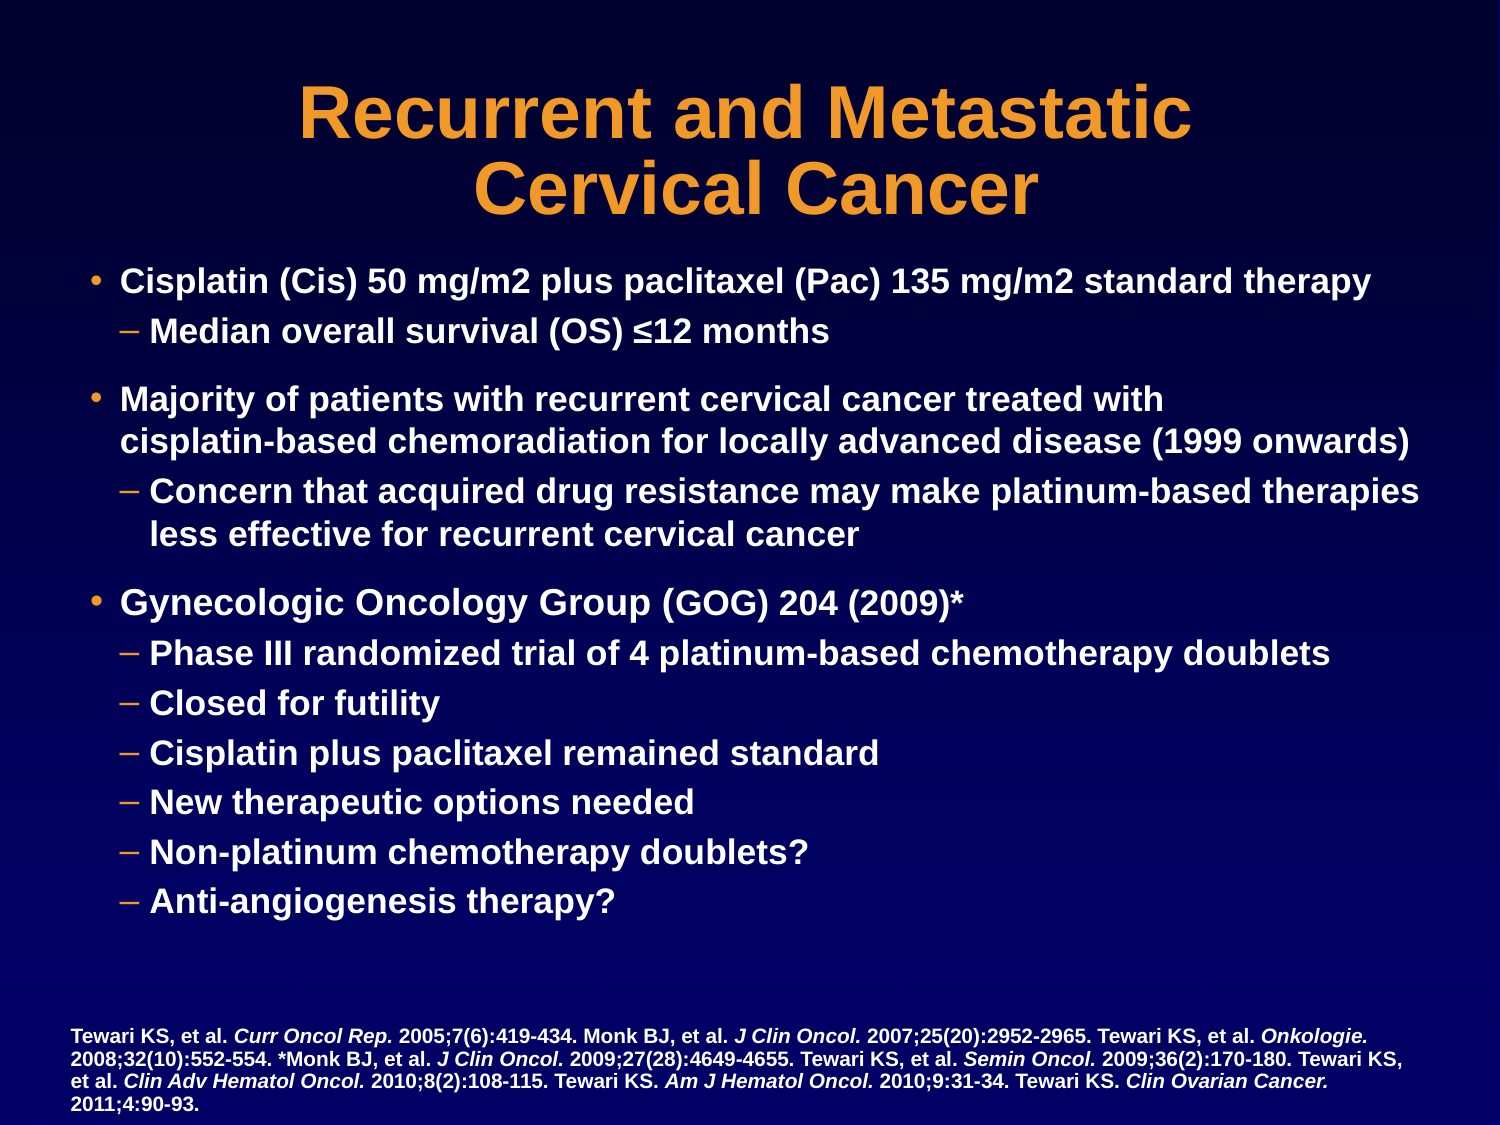

# Recurrent and Metastatic Cervical Cancer
Cisplatin (Cis) 50 mg/m2 plus paclitaxel (Pac) 135 mg/m2 standard therapy
Median overall survival (OS) ≤12 months
Majority of patients with recurrent cervical cancer treated with
cisplatin-based chemoradiation for locally advanced disease (1999 onwards)
Concern that acquired drug resistance may make platinum-based therapies less effective for recurrent cervical cancer
Gynecologic Oncology Group (GOG) 204 (2009)*
Phase III randomized trial of 4 platinum-based chemotherapy doublets
Closed for futility
Cisplatin plus paclitaxel remained standard
New therapeutic options needed
Non-platinum chemotherapy doublets?
Anti-angiogenesis therapy?
Tewari KS, et al. Curr Oncol Rep. 2005;7(6):419-434. Monk BJ, et al. J Clin Oncol. 2007;25(20):2952-2965. Tewari KS, et al. Onkologie. 2008;32(10):552-554. *Monk BJ, et al. J Clin Oncol. 2009;27(28):4649-4655. Tewari KS, et al. Semin Oncol. 2009;36(2):170-180. Tewari KS, et al. Clin Adv Hematol Oncol. 2010;8(2):108-115. Tewari KS. Am J Hematol Oncol. 2010;9:31-34. Tewari KS. Clin Ovarian Cancer. 2011;4:90-93.